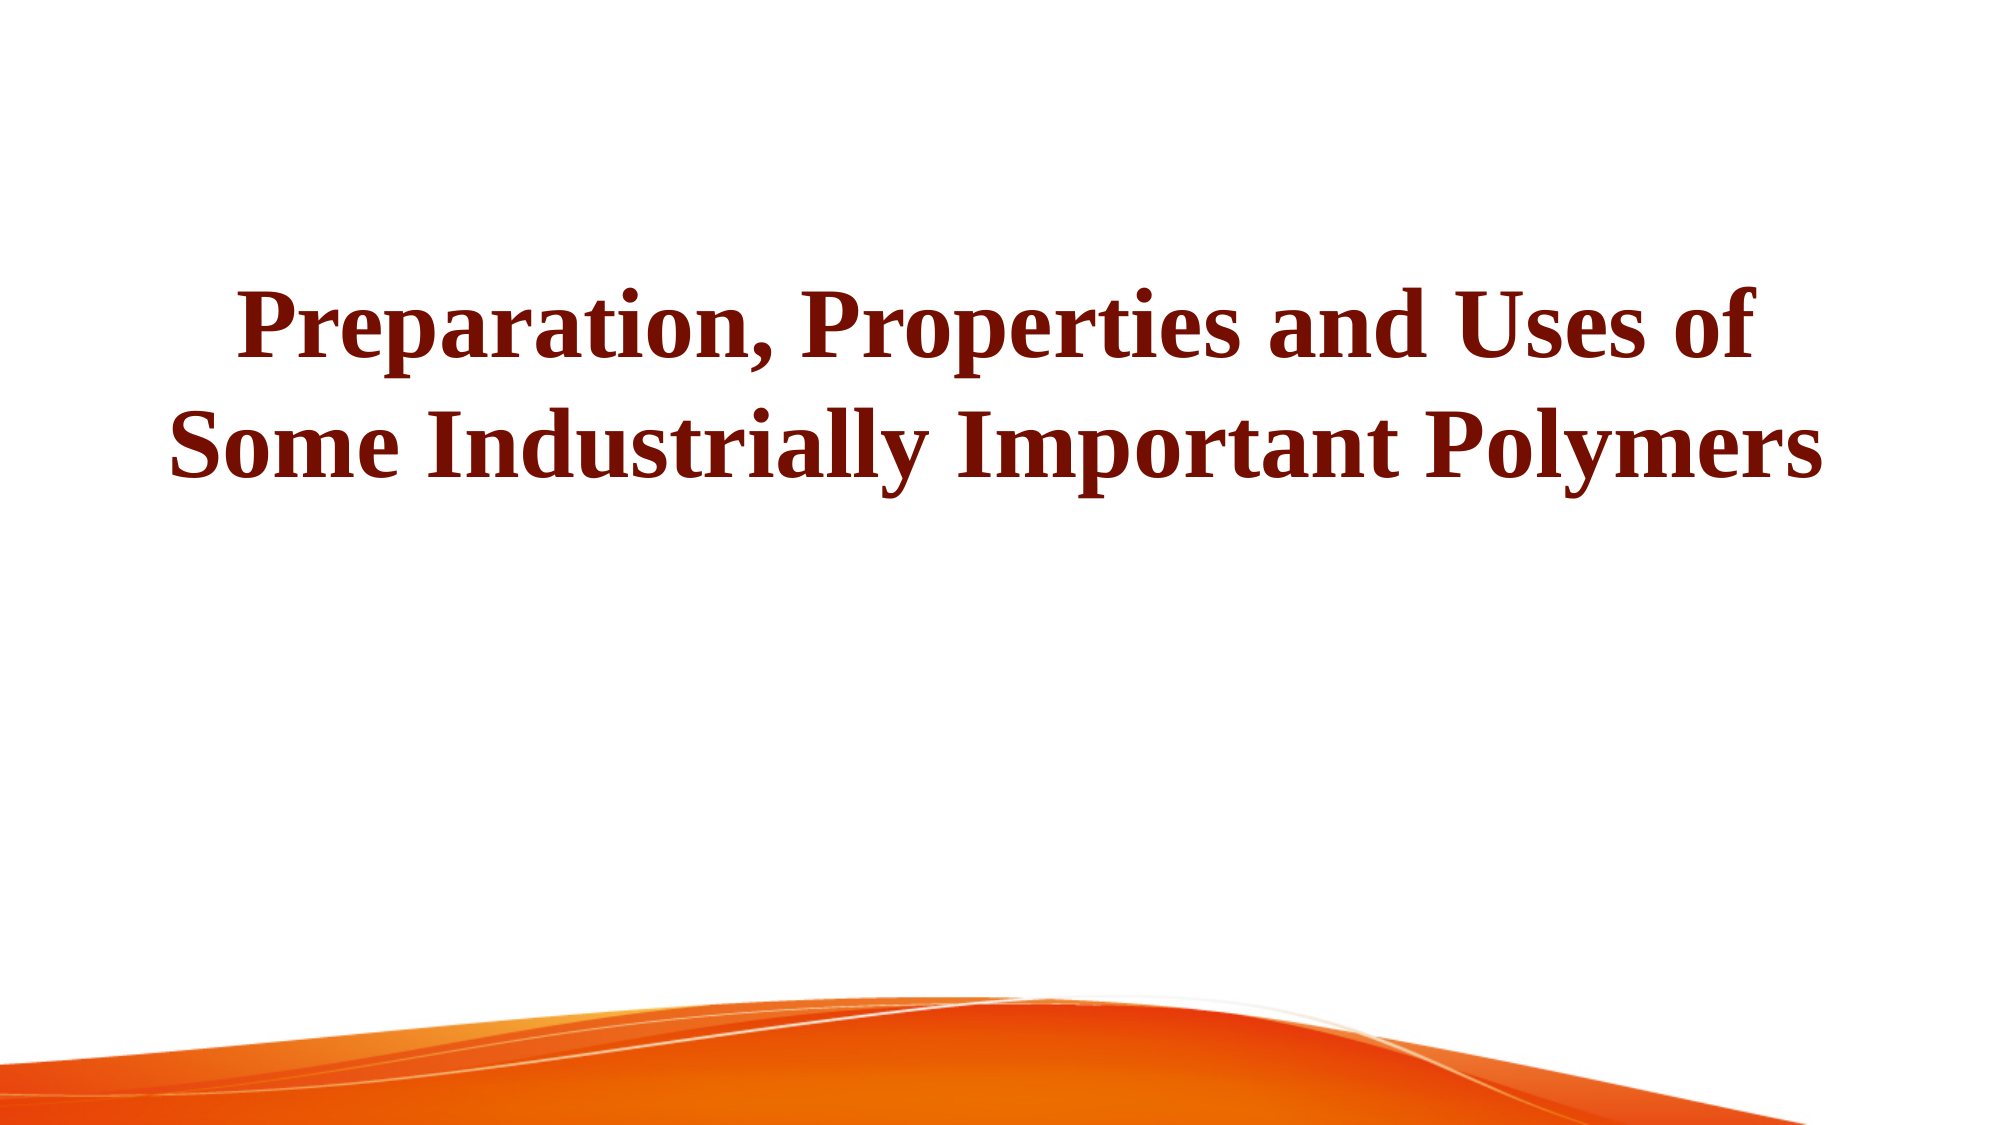

Preparation, Properties and Uses of Some Industrially Important Polymers